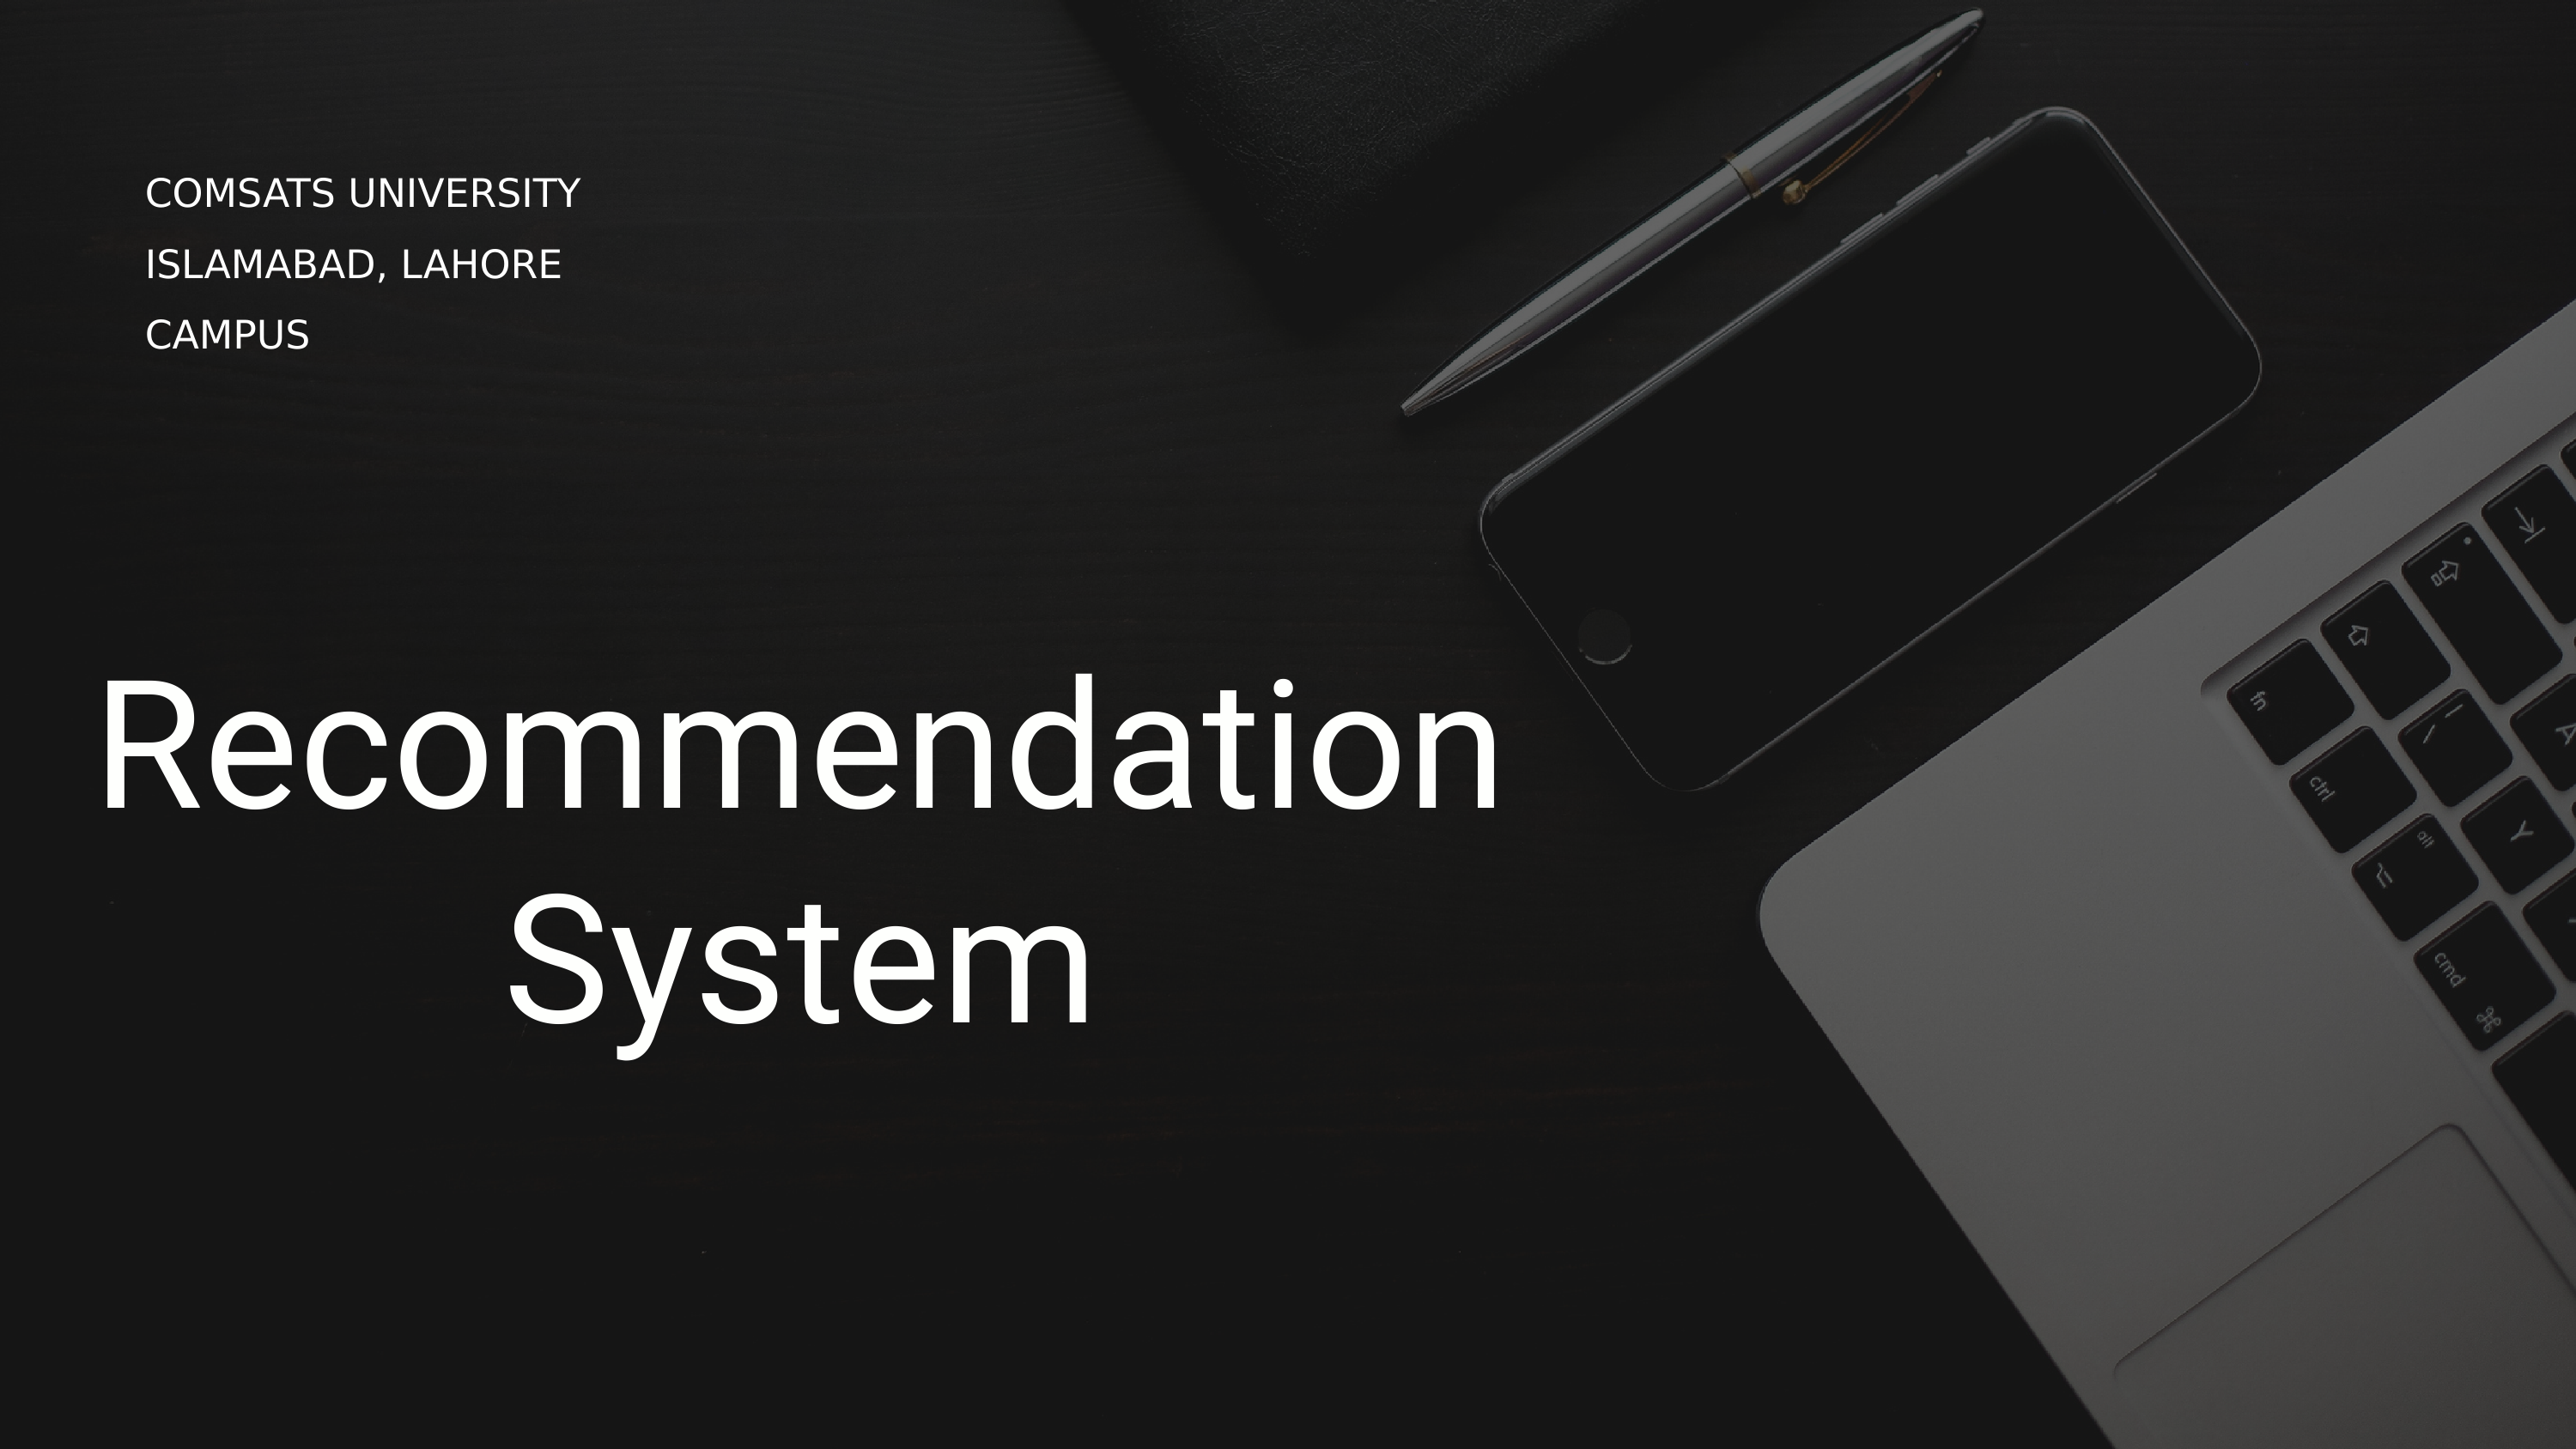

COMSATS UNIVERSITY ISLAMABAD, LAHORE CAMPUS
Recommendation System